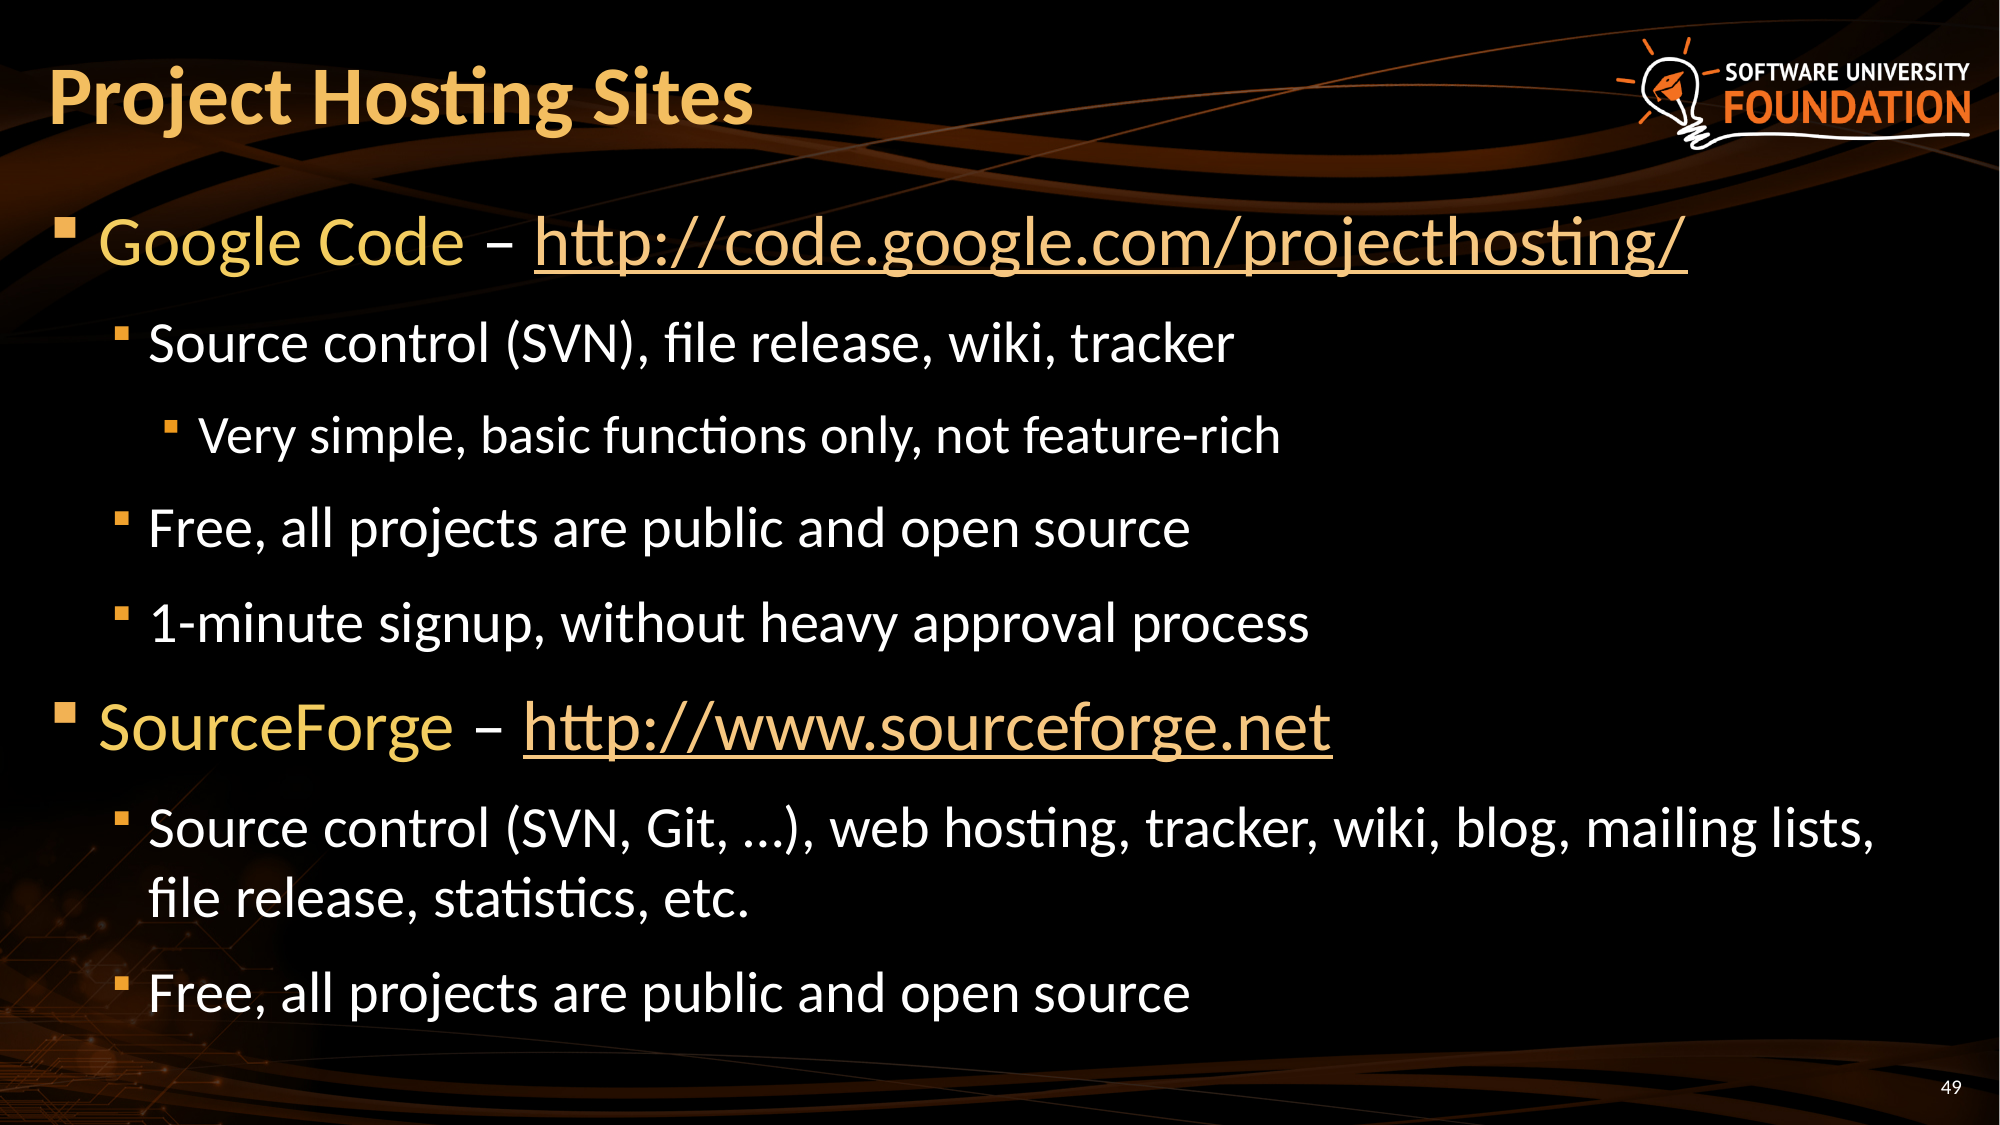

# Project Hosting Sites
Google Code – http://code.google.com/projecthosting/
Source control (SVN), file release, wiki, tracker
Very simple, basic functions only, not feature-rich
Free, all projects are public and open source
1-minute signup, without heavy approval process
SourceForge – http://www.sourceforge.net
Source control (SVN, Git, …), web hosting, tracker, wiki, blog, mailing lists, file release, statistics, etc.
Free, all projects are public and open source
49